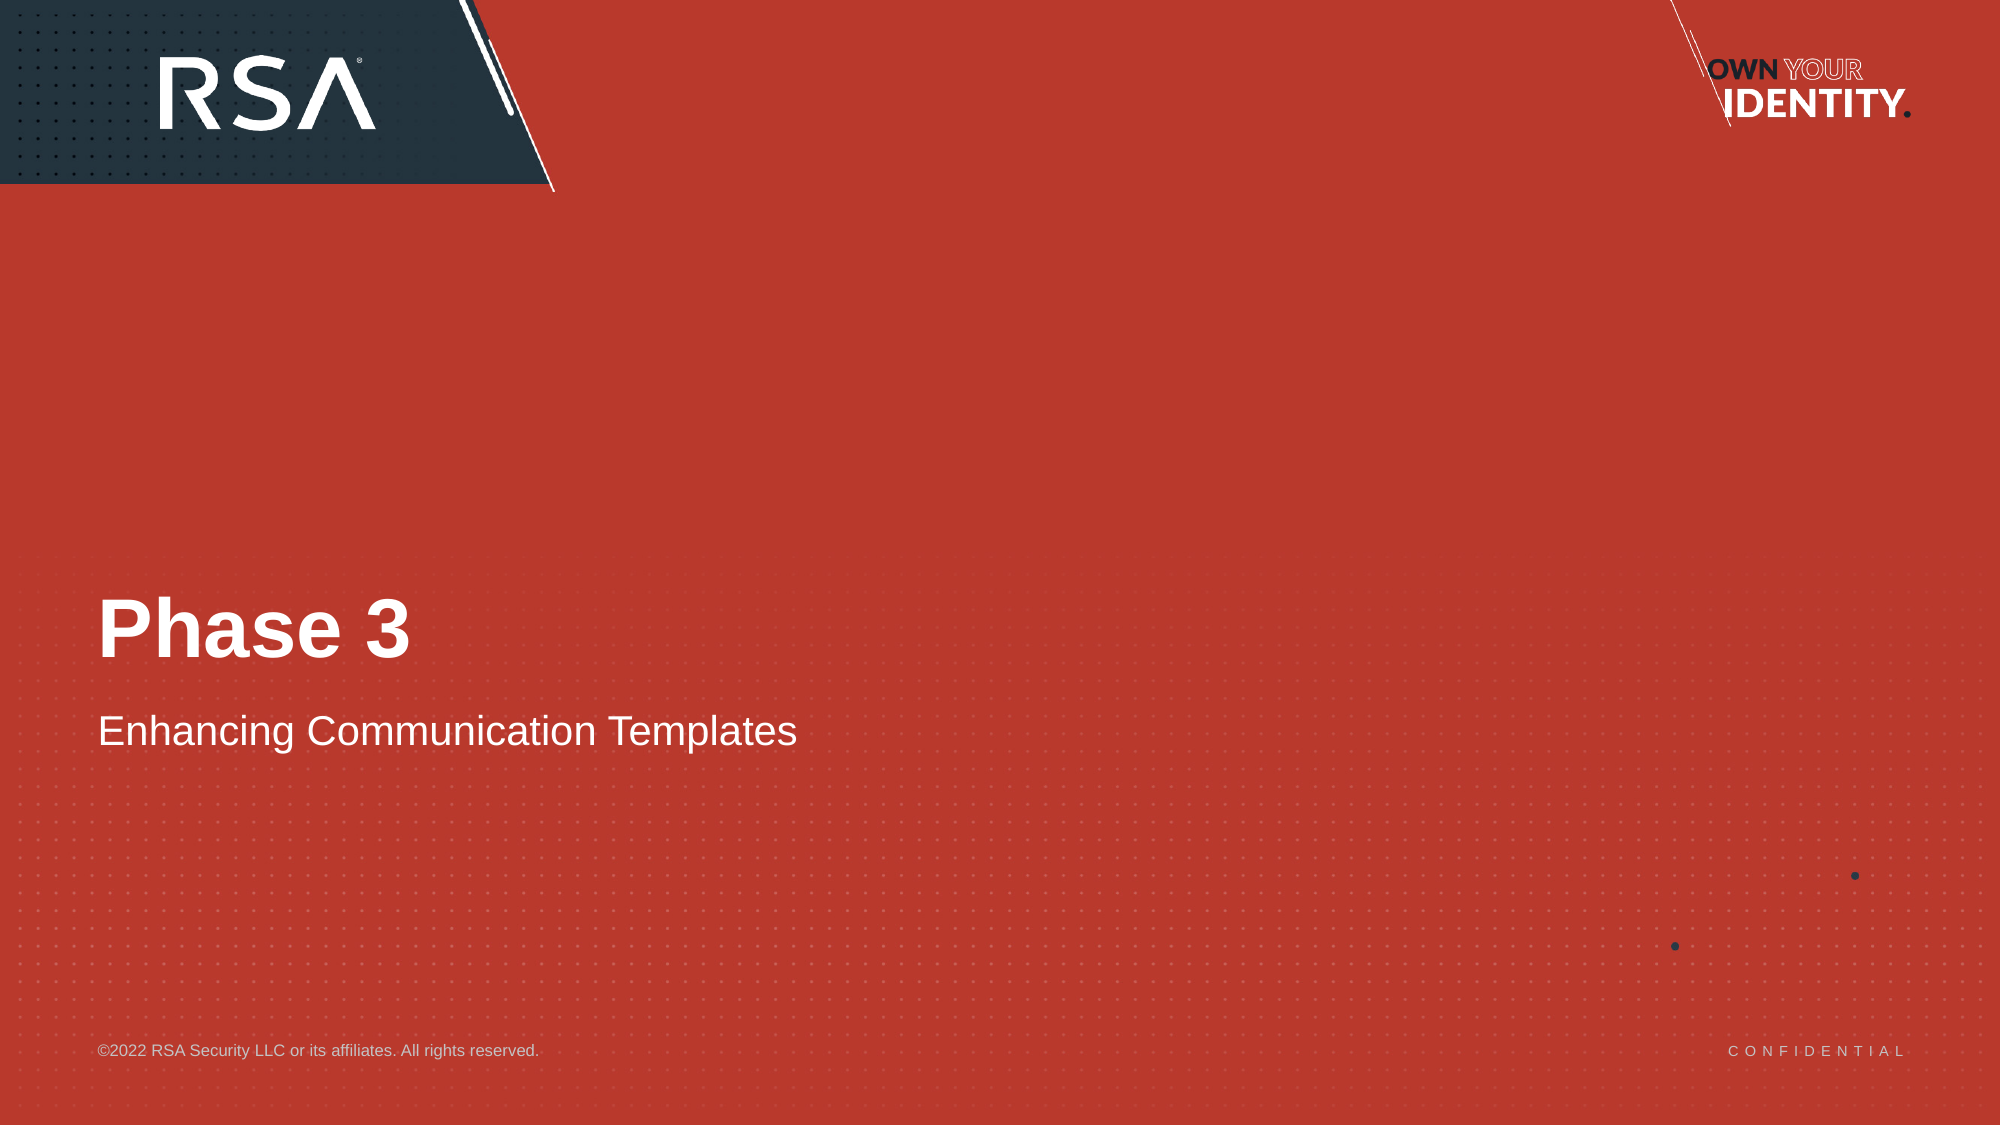

# Phase 3
Enhancing Communication Templates
CONFIDENTIAL